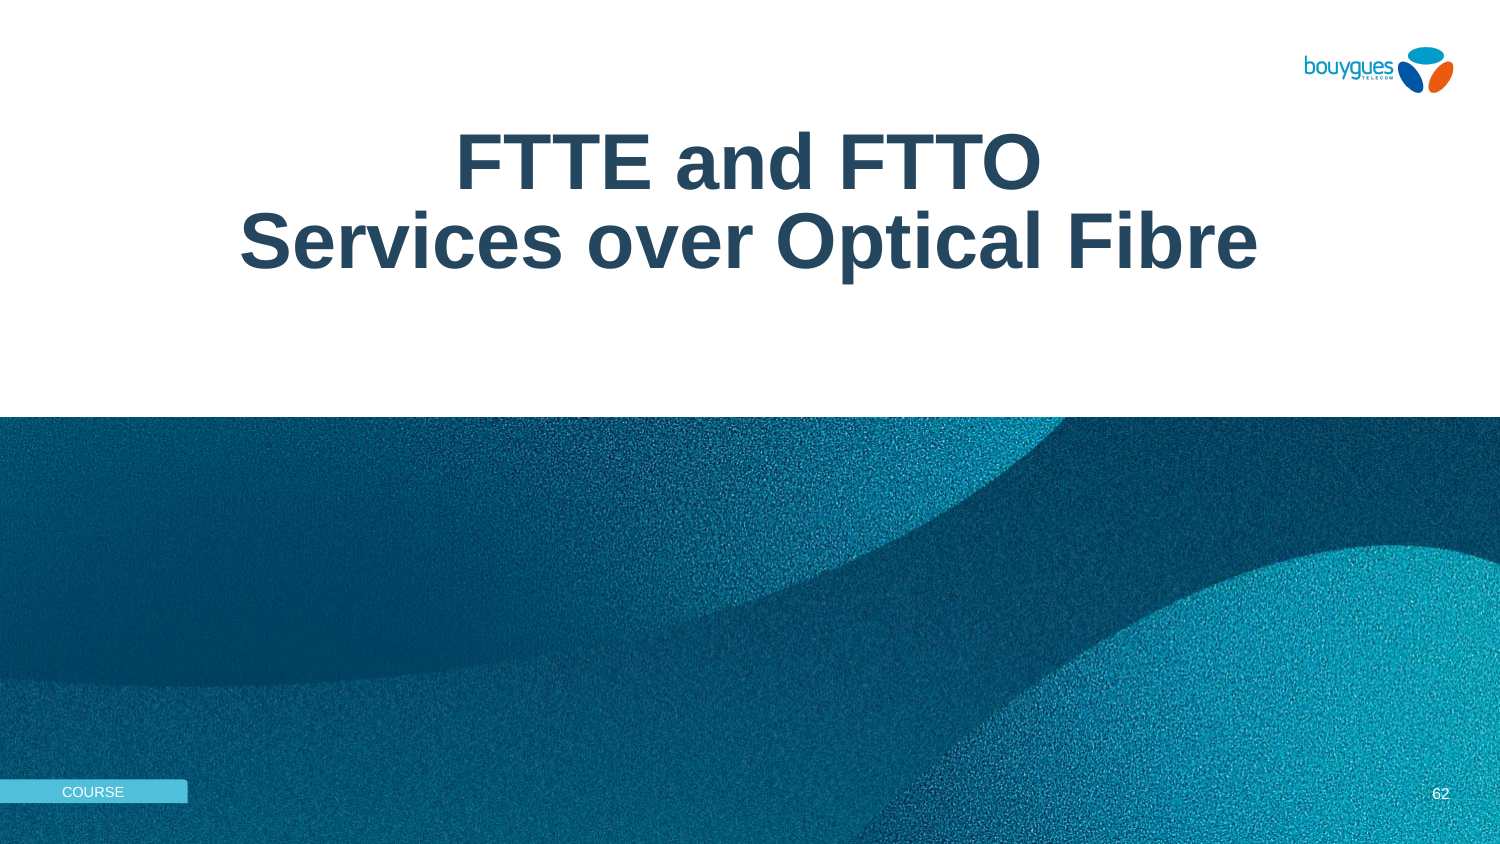

# FTTE and FTTO Services over Optical Fibre
62
émetteur